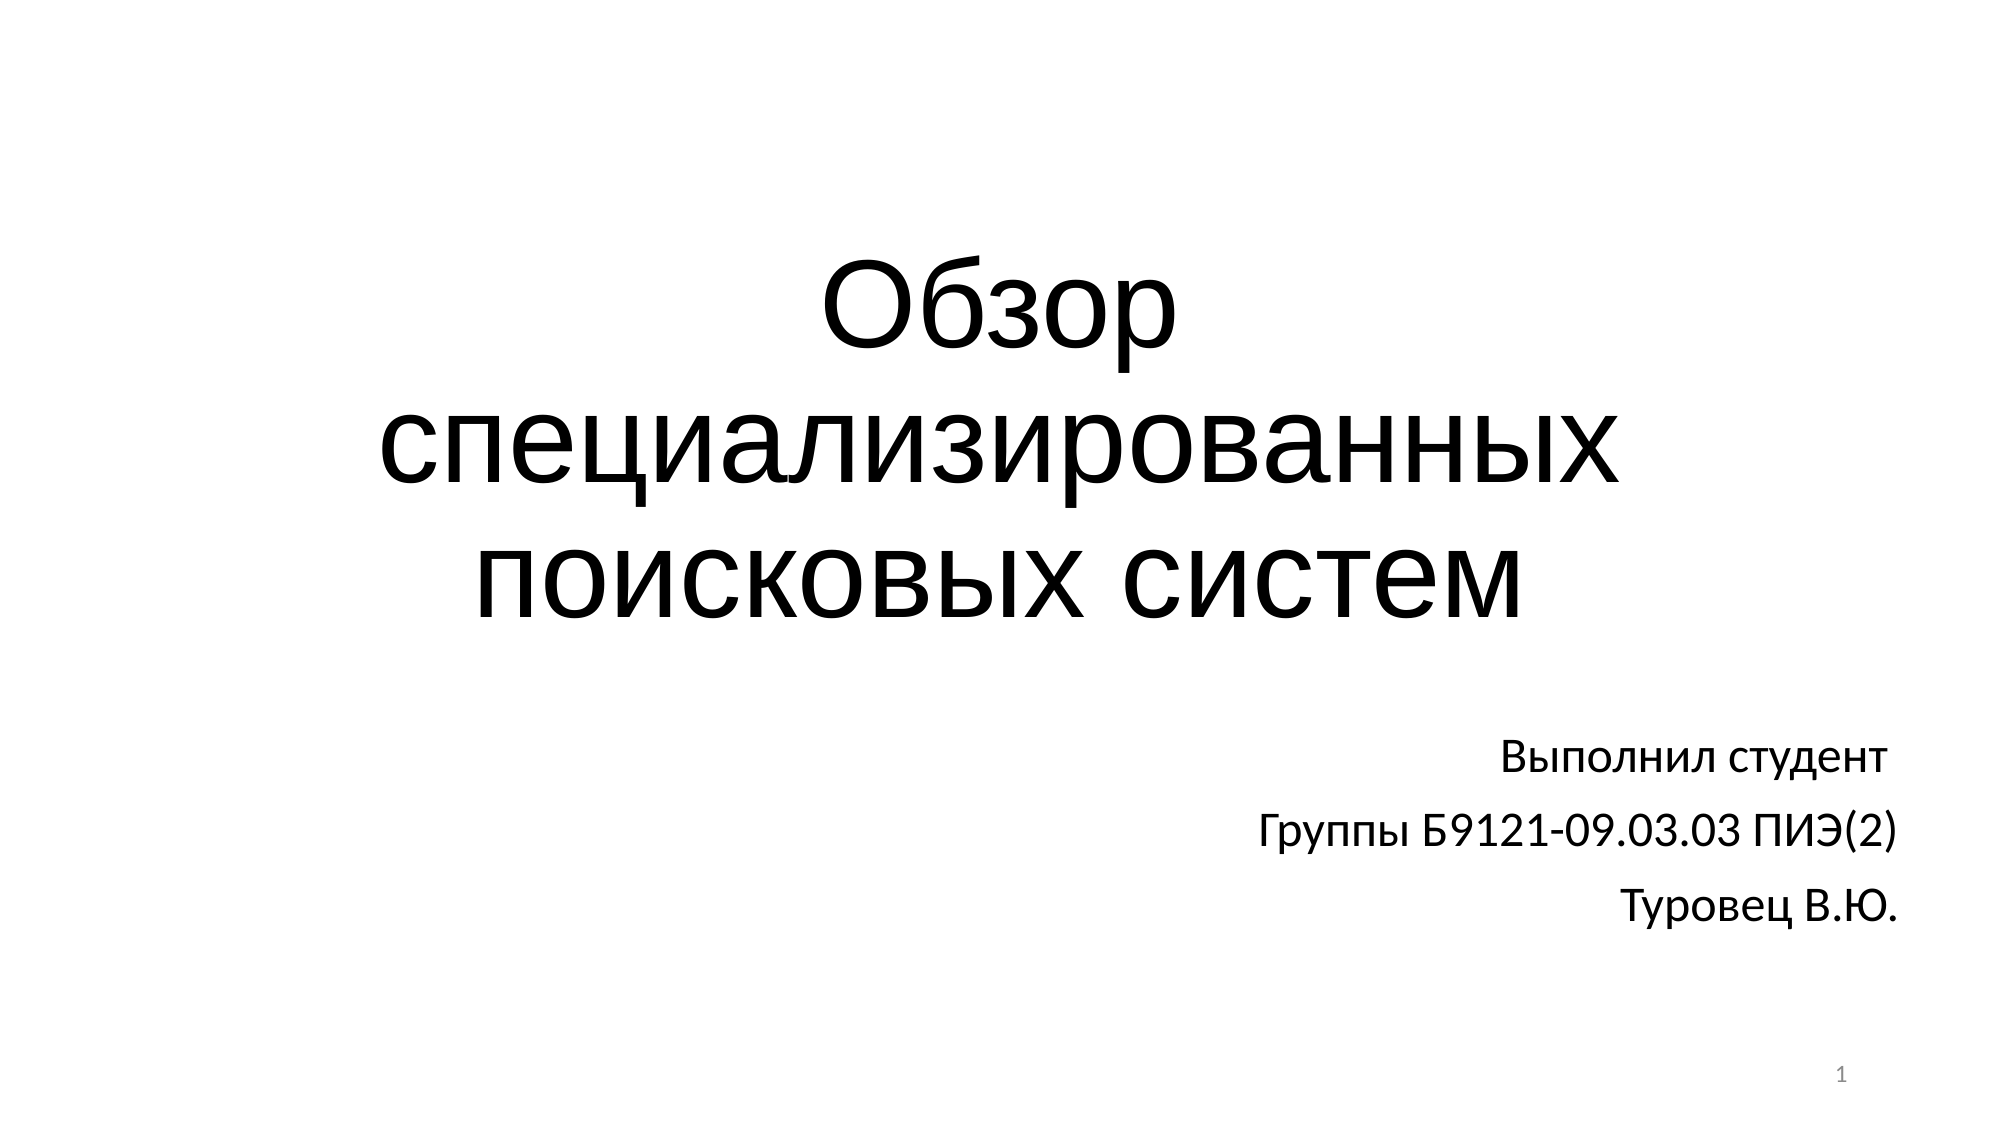

# Обзор специализированных поисковых систем
Выполнил студент
Группы Б9121-09.03.03 ПИЭ(2)
Туровец В.Ю.
1